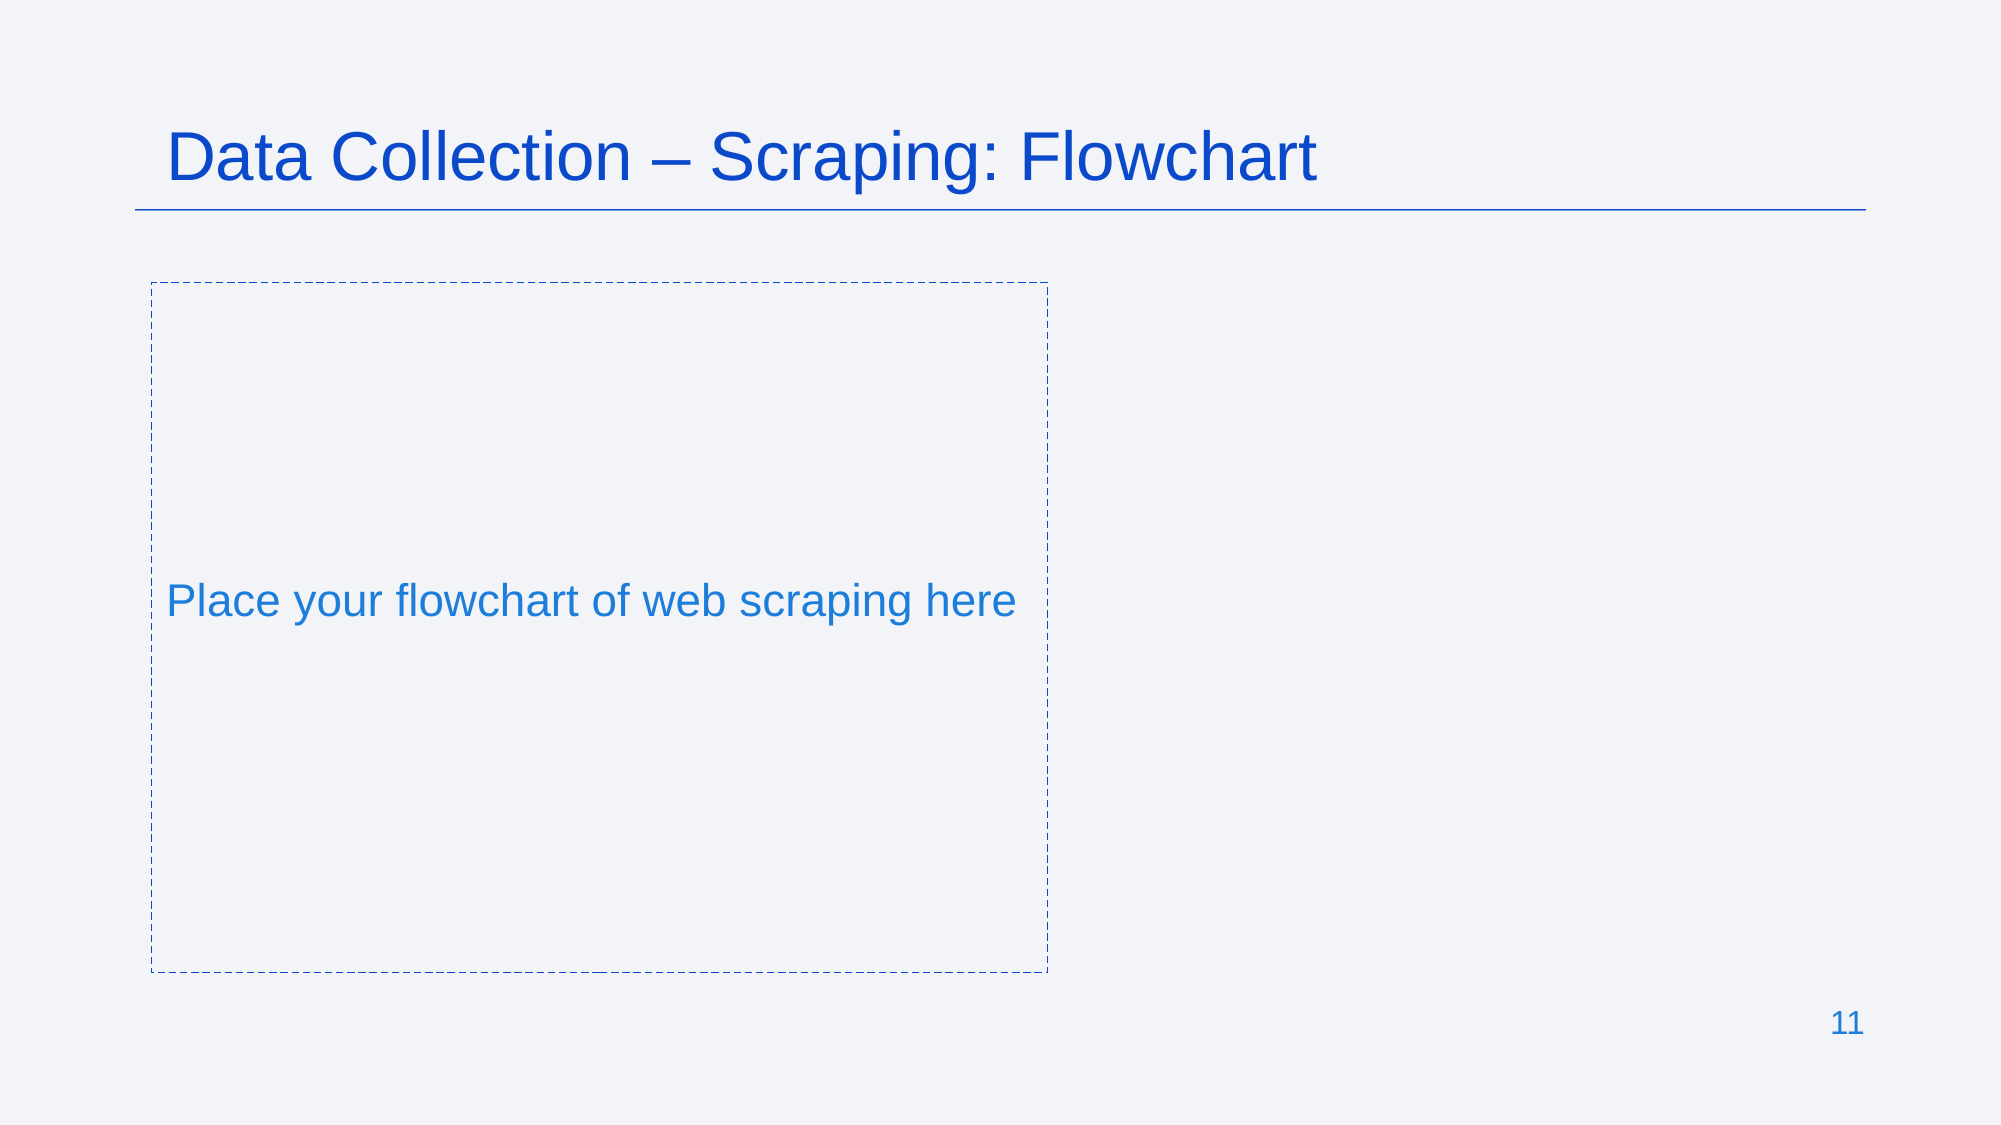

Data Collection – Scraping: Flowchart

Place your flowchart of web scraping here
11